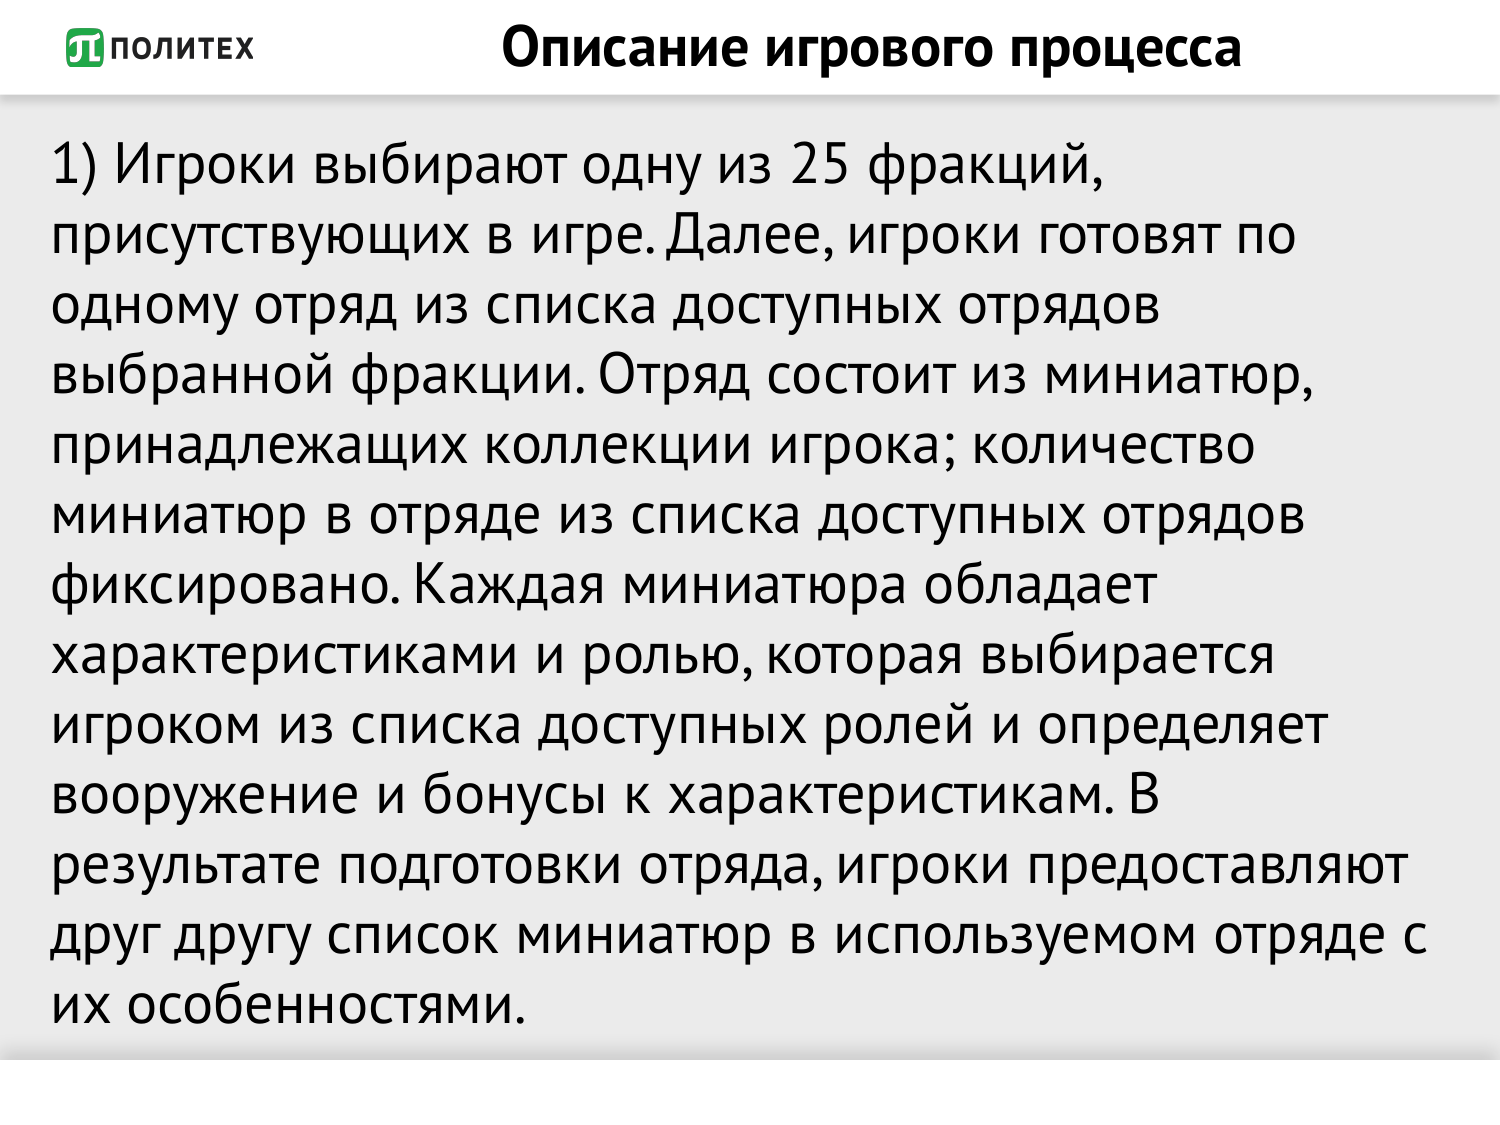

# Описание игрового процесса
1) Игроки выбирают одну из 25 фракций, присутствующих в игре. Далее, игроки готовят по одному отряд из списка доступных отрядов выбранной фракции. Отряд состоит из миниатюр, принадлежащих коллекции игрока; количество миниатюр в отряде из списка доступных отрядов фиксировано. Каждая миниатюра обладает характеристиками и ролью, которая выбирается игроком из списка доступных ролей и определяет вооружение и бонусы к характеристикам. В результате подготовки отряда, игроки предоставляют друг другу список миниатюр в используемом отряде с их особенностями.